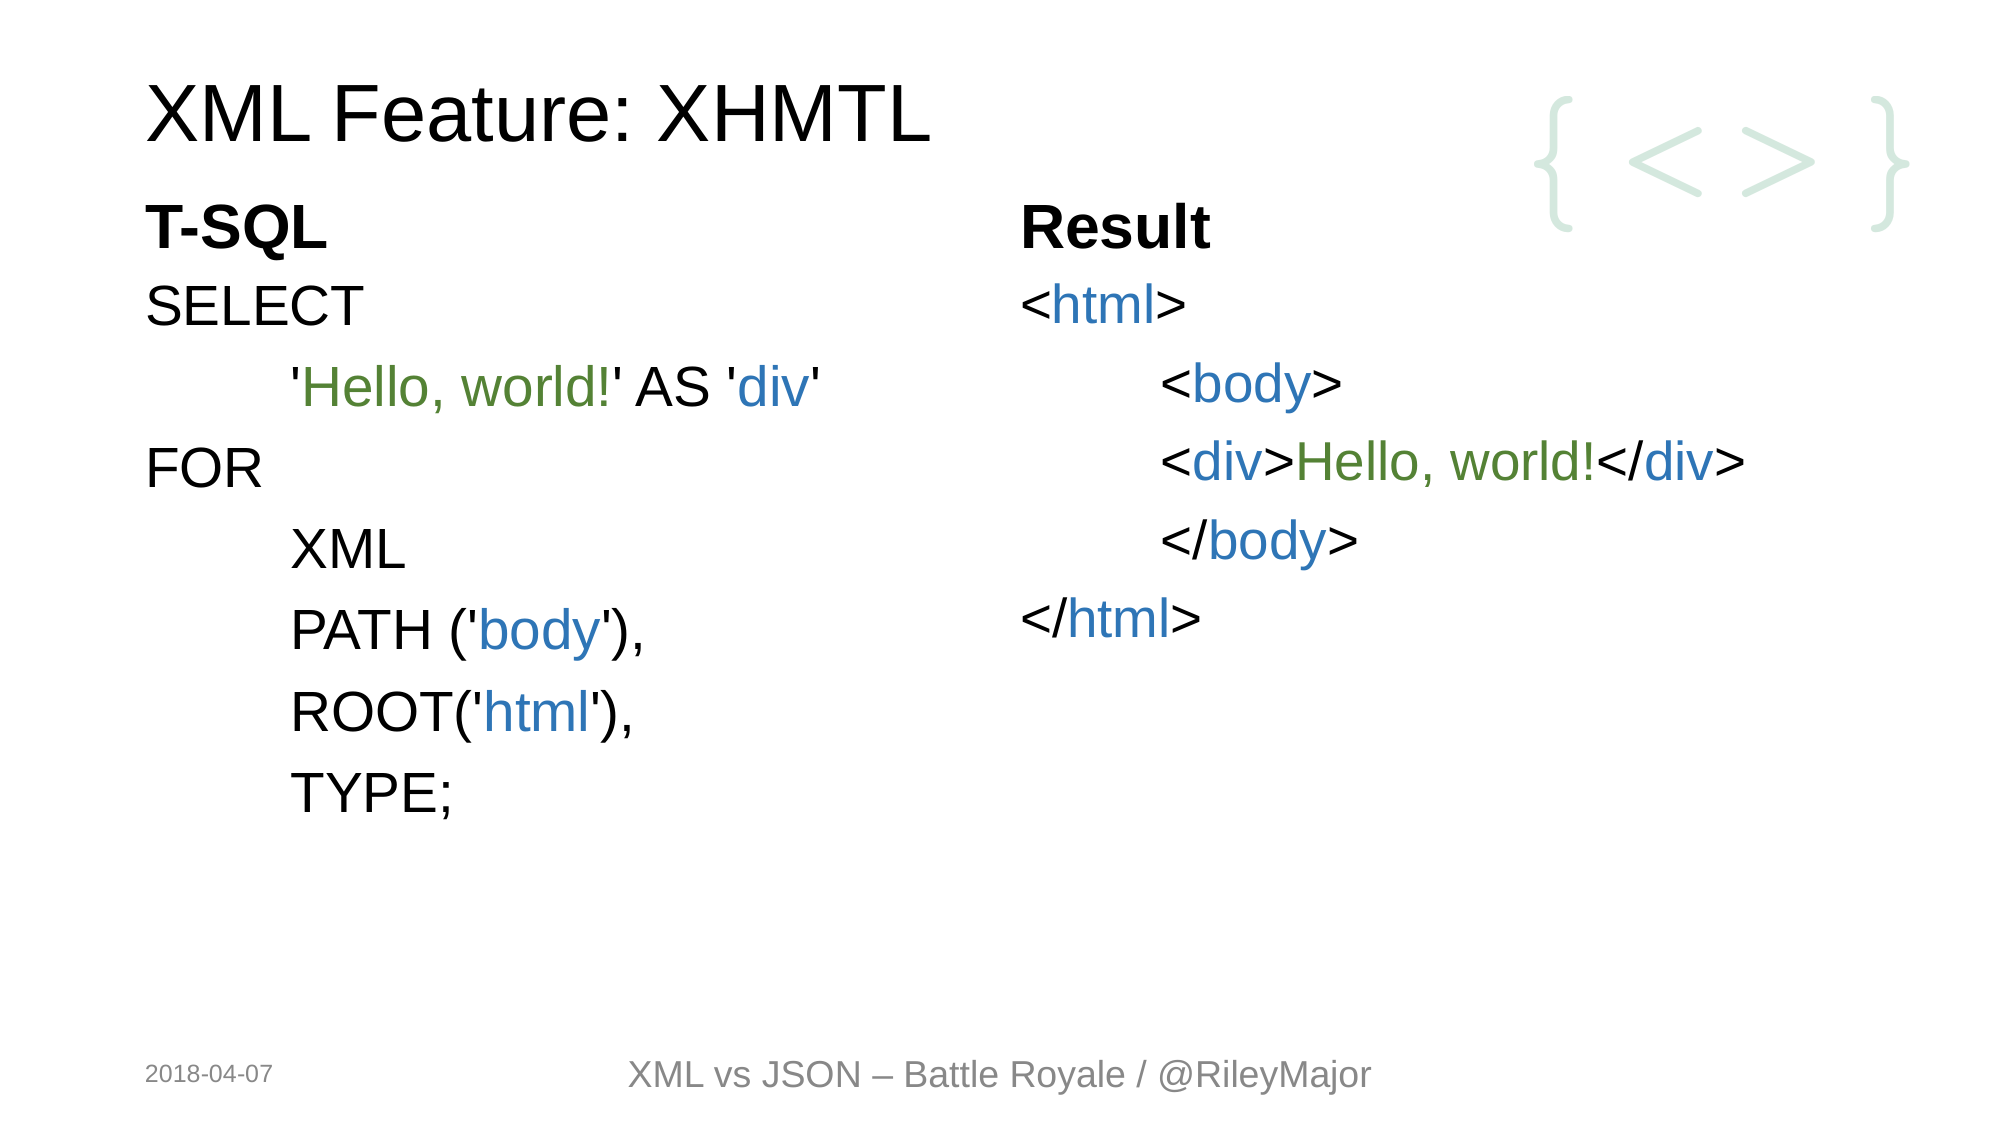

# XML Feature: XHMTL
T-SQL
Result
SELECT
	'Hello, world!' AS 'div'
FOR
	XML
	PATH ('body'),
	ROOT('html'),
	TYPE;
<html>
	<body>
		<div>Hello, world!</div>
	</body>
</html>
54